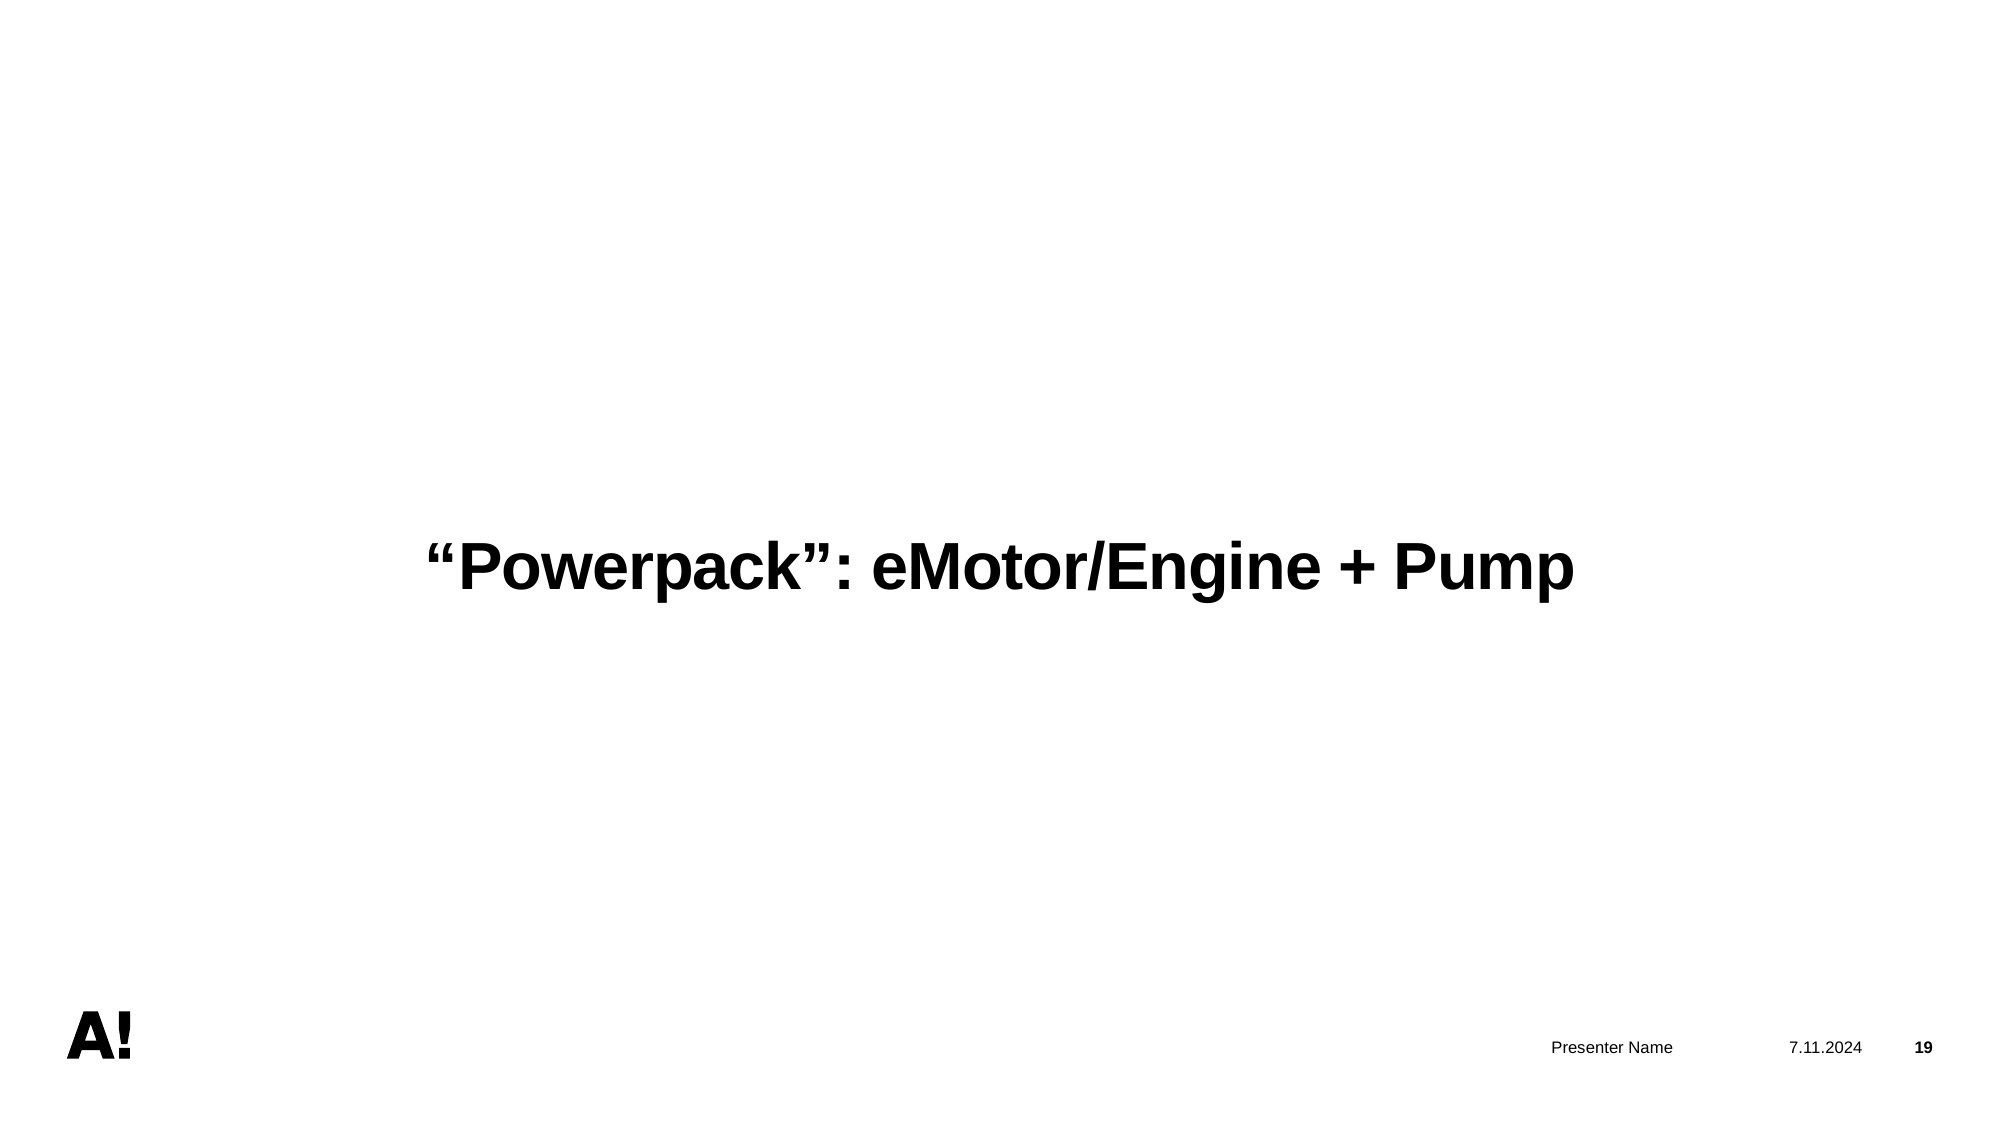

# “Powerpack”: eMotor/Engine + Pump
Presenter Name
7.11.2024
19